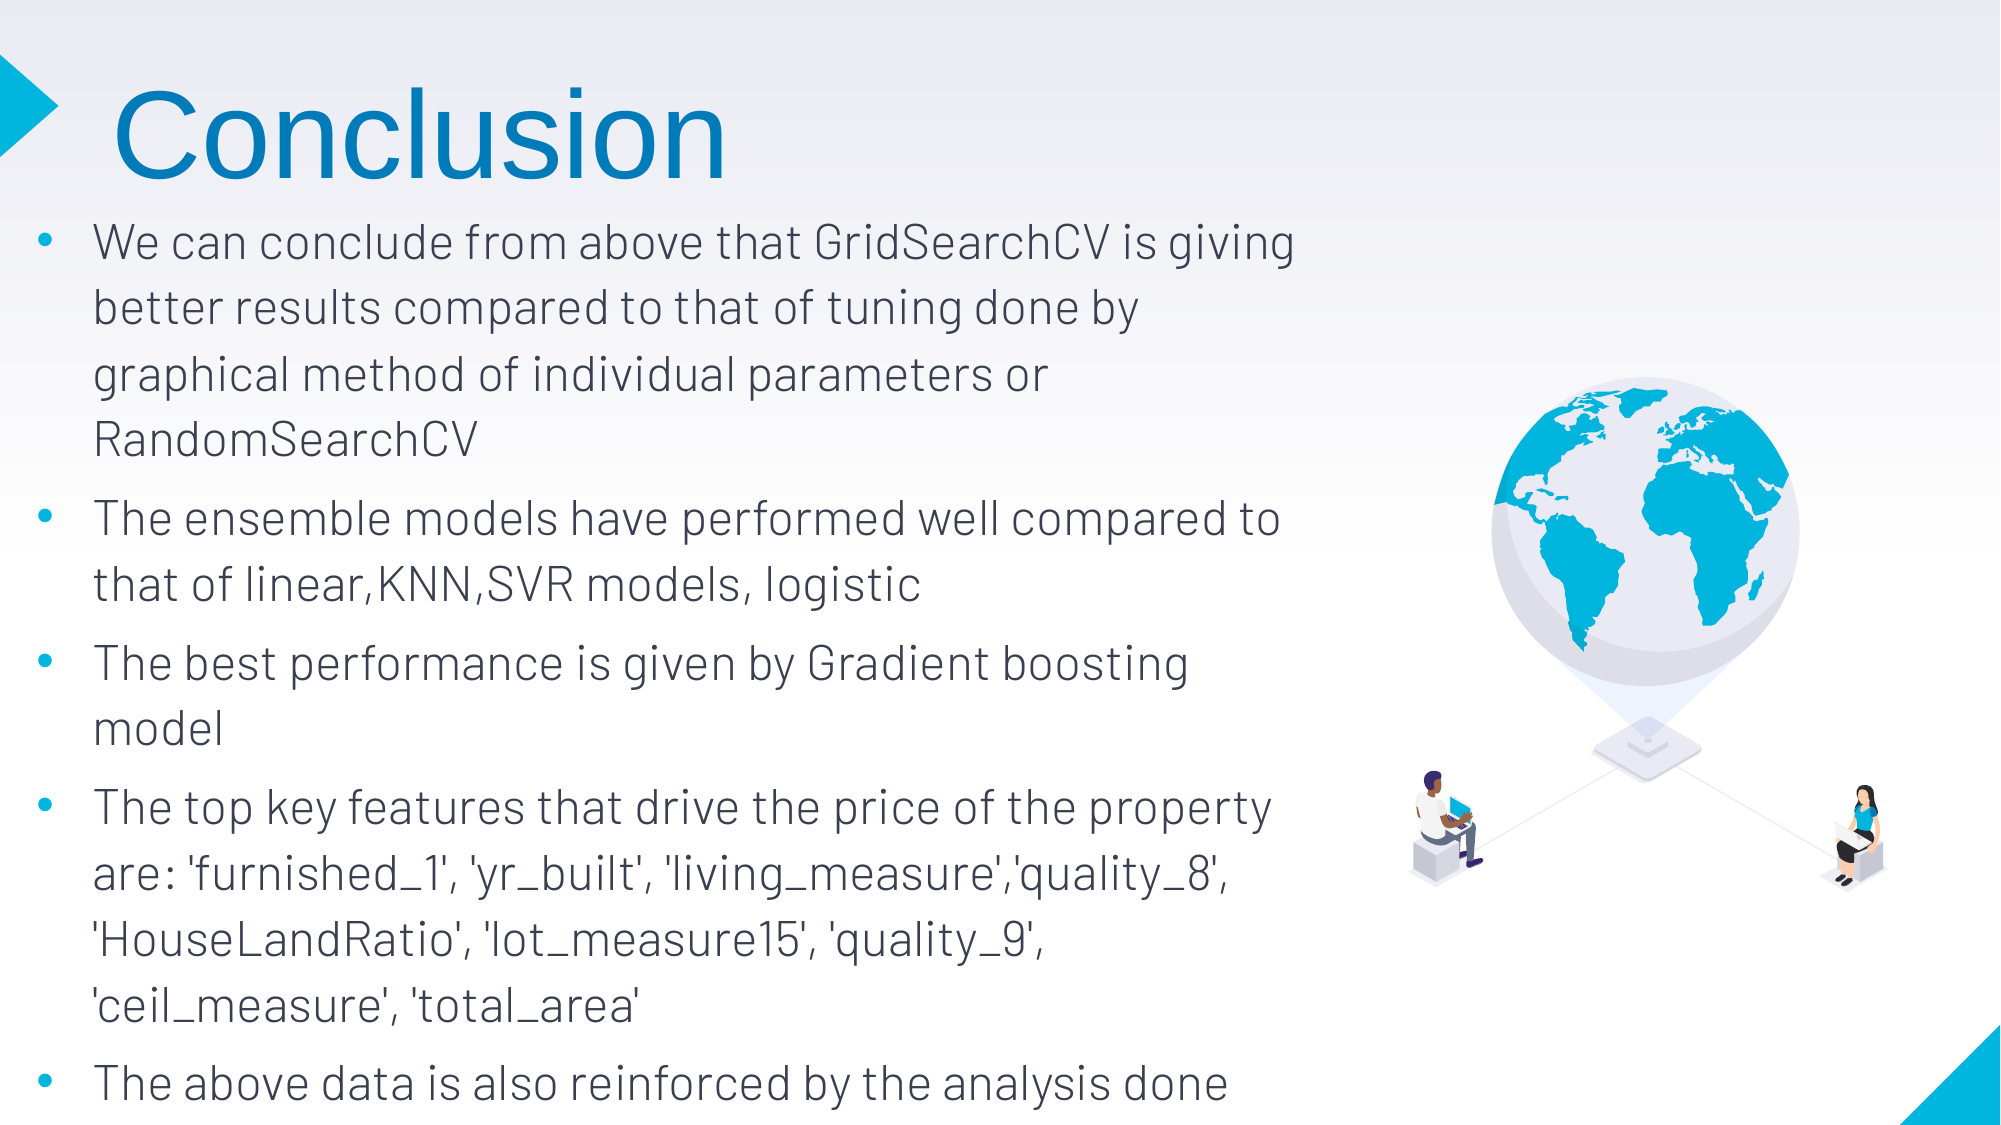

# Conclusion
We can conclude from above that GridSearchCV is giving better results compared to that of tuning done by graphical method of individual parameters or RandomSearchCV
The ensemble models have performed well compared to that of linear,KNN,SVR models, logistic
The best performance is given by Gradient boosting model
The top key features that drive the price of the property  are: 'furnished_1', 'yr_built', 'living_measure','quality_8', 'HouseLandRatio', 'lot_measure15', 'quality_9', 'ceil_measure', 'total_area'
The above data is also reinforced by the analysis done during bivariate analysis.